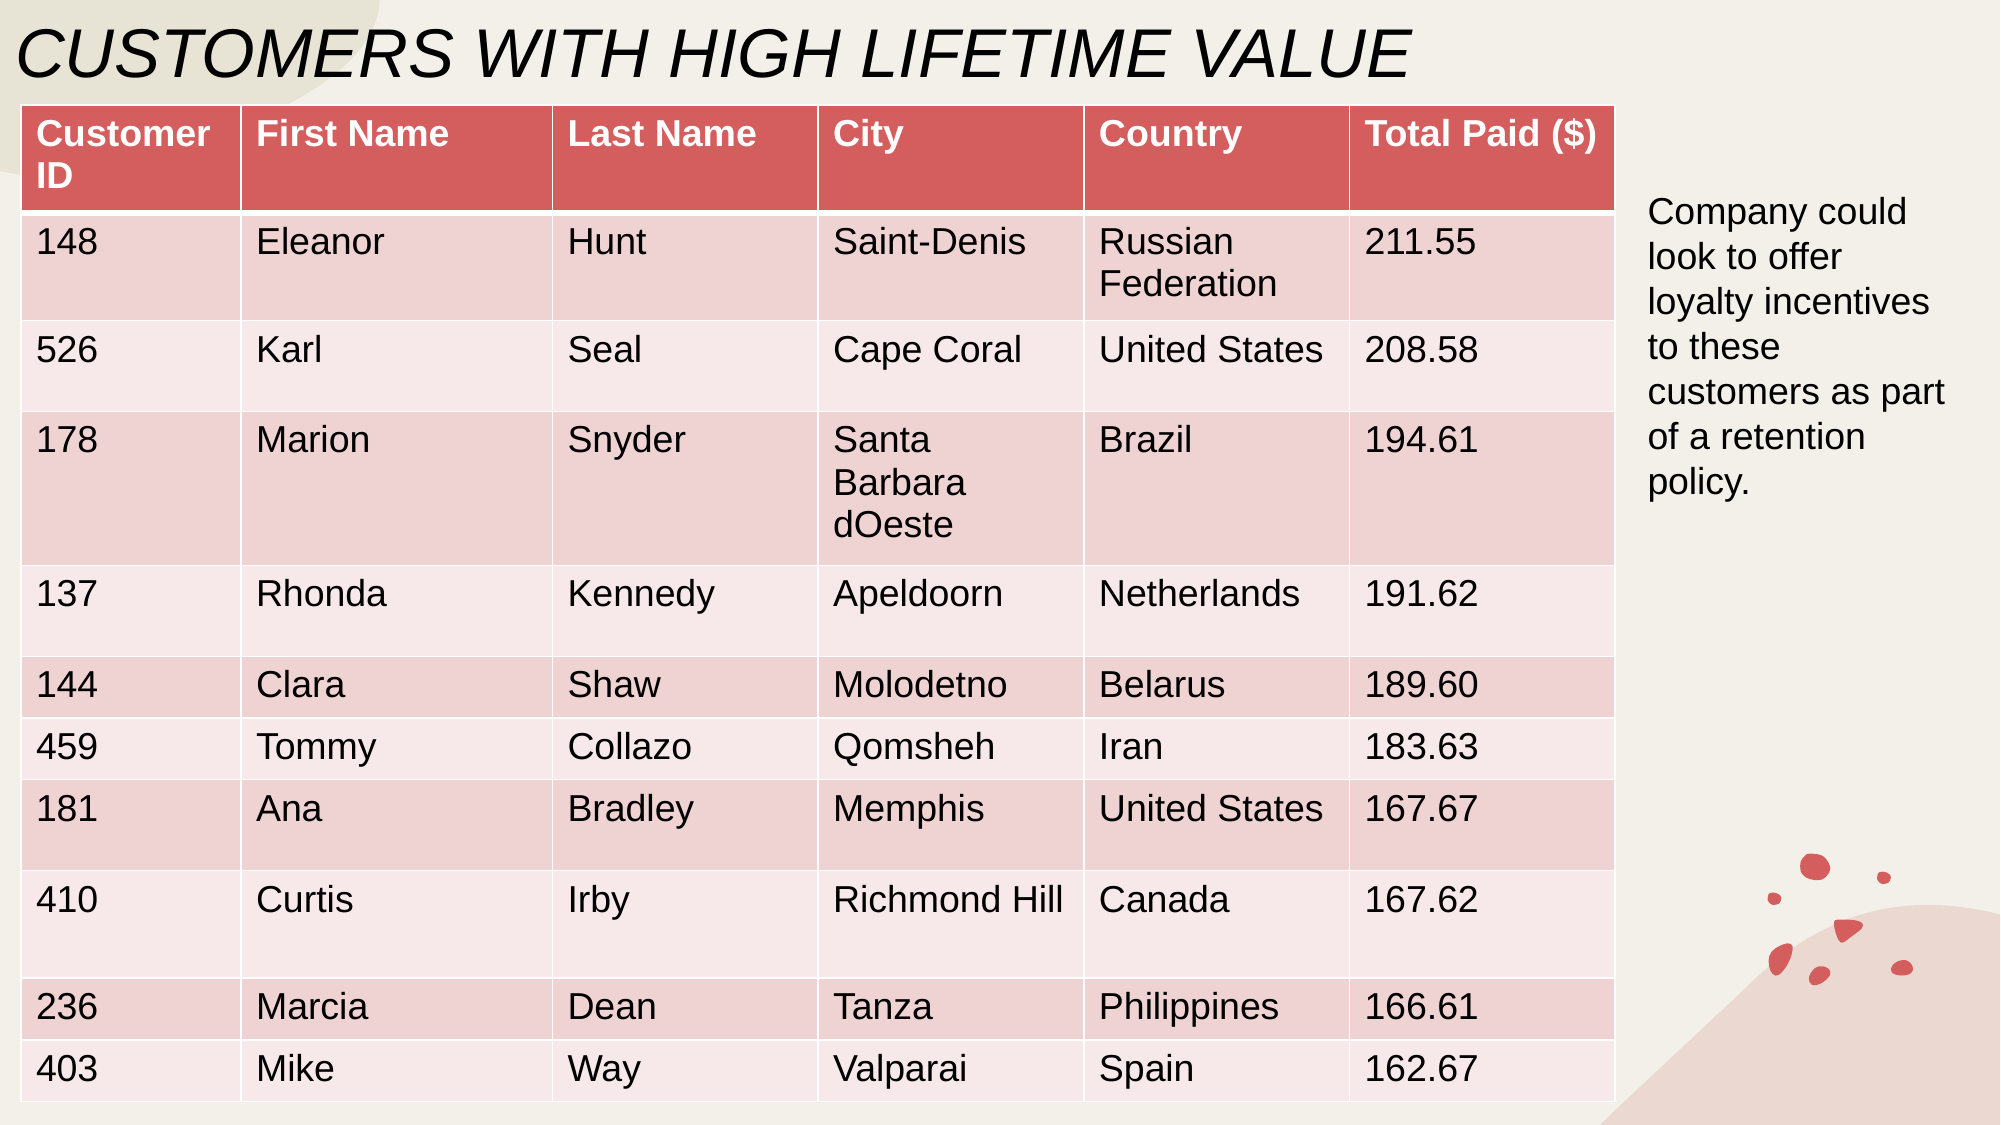

# CUSTOMERS WITH HIGH LIFETIME VALUE
| Customer ID | First Name | Last Name | City | Country | Total Paid ($) |
| --- | --- | --- | --- | --- | --- |
| 148 | Eleanor | Hunt | Saint-Denis | Russian Federation | 211.55 |
| 526 | Karl | Seal | Cape Coral | United States | 208.58 |
| 178 | Marion | Snyder | Santa Barbara dOeste | Brazil | 194.61 |
| 137 | Rhonda | Kennedy | Apeldoorn | Netherlands | 191.62 |
| 144 | Clara | Shaw | Molodetno | Belarus | 189.60 |
| 459 | Tommy | Collazo | Qomsheh | Iran | 183.63 |
| 181 | Ana | Bradley | Memphis | United States | 167.67 |
| 410 | Curtis | Irby | Richmond Hill | Canada | 167.62 |
| 236 | Marcia | Dean | Tanza | Philippines | 166.61 |
| 403 | Mike | Way | Valparai | Spain | 162.67 |
Company could look to offer loyalty incentives to these customers as part of a retention policy.